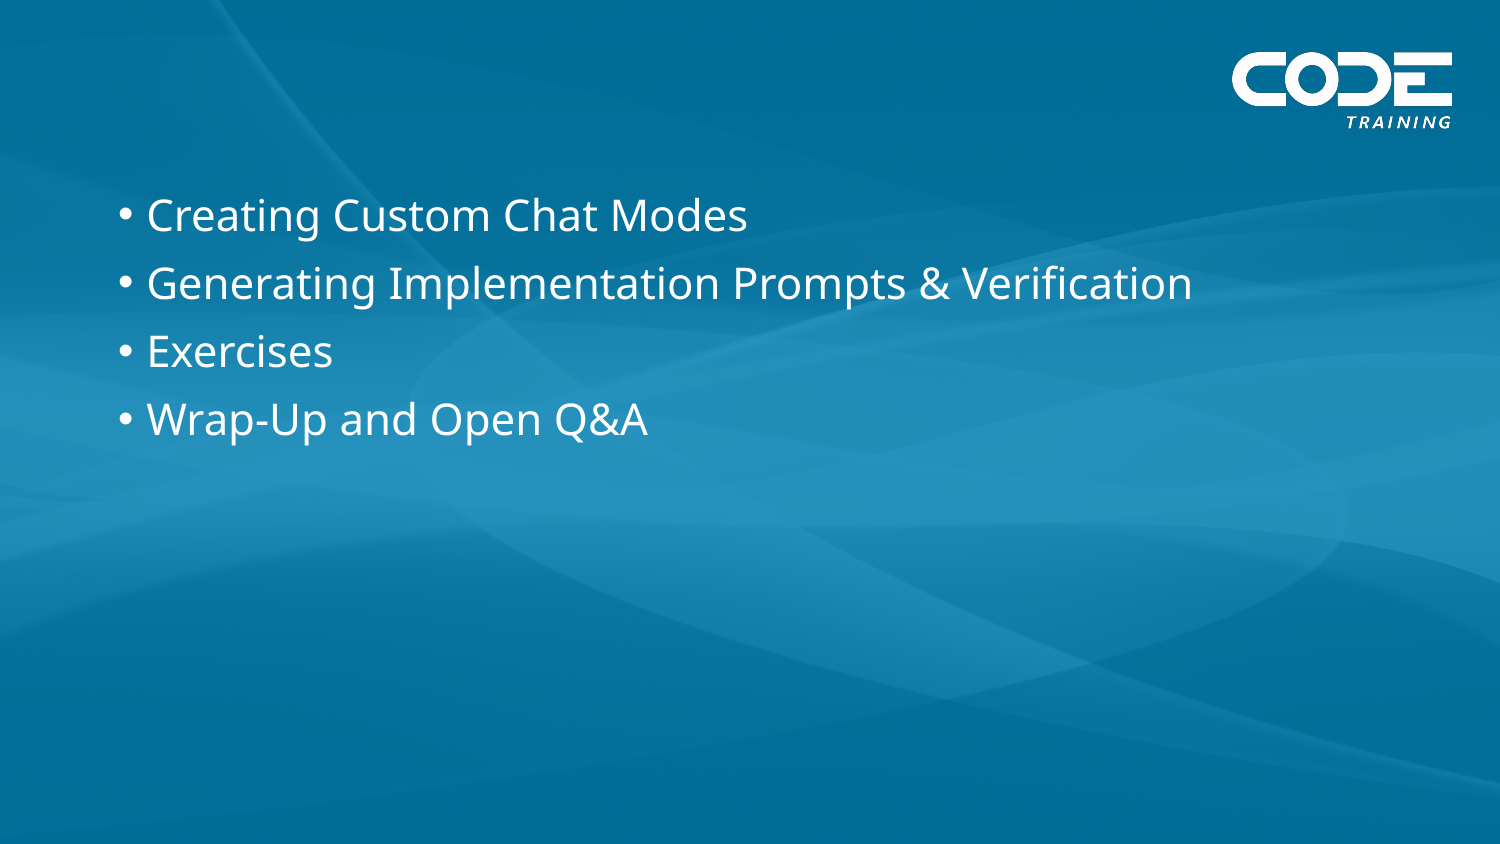

Creating Custom Chat Modes
Generating Implementation Prompts & Verification
Exercises
Wrap-Up and Open Q&A